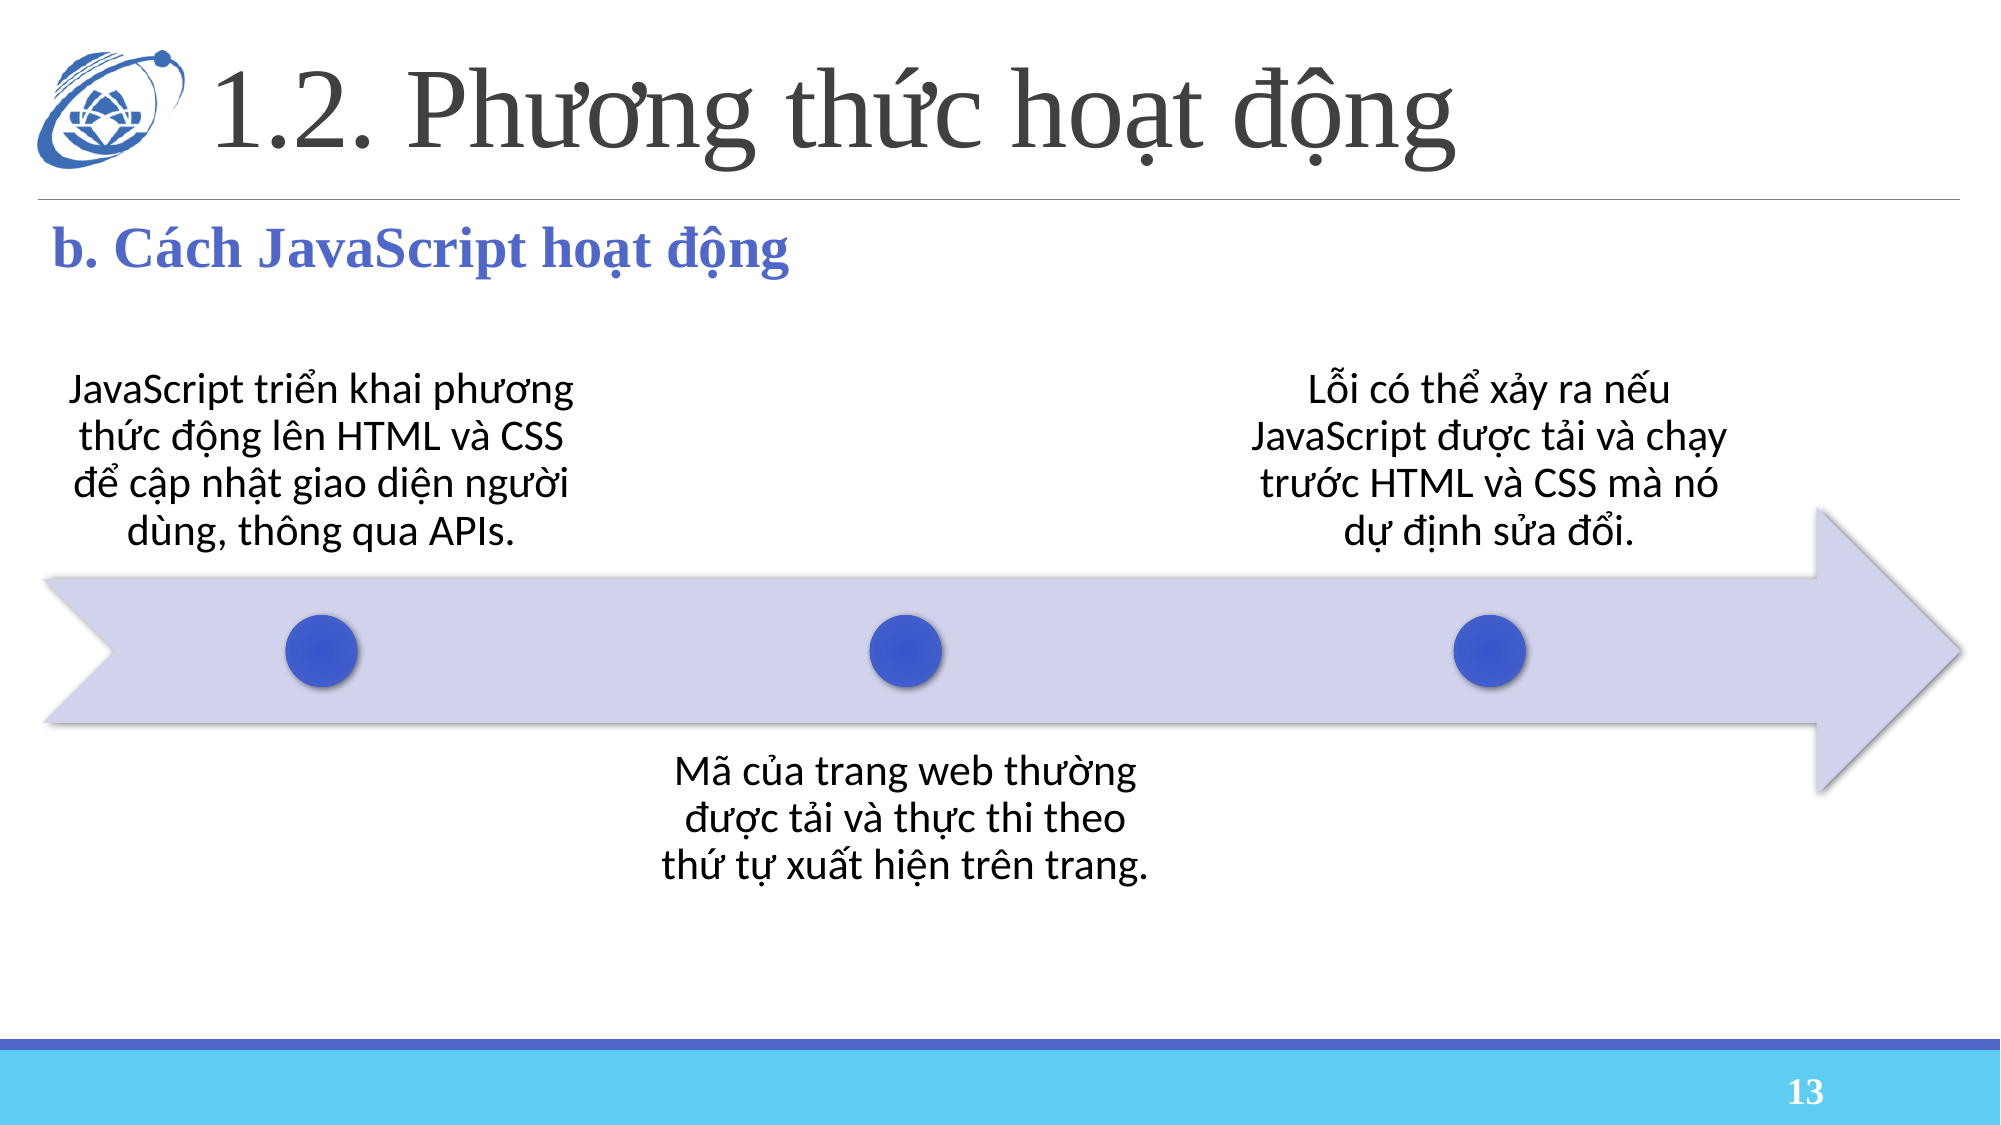

# 1.2. Phương thức hoạt động
b. Cách JavaScript hoạt động
JavaScript triển khai phương thức động lên HTML và CSS để cập nhật giao diện người dùng, thông qua APIs.
Mã của trang web thường được tải và thực thi theo thứ tự xuất hiện trên trang.
Lỗi có thể xảy ra nếu JavaScript được tải và chạy trước HTML và CSS mà nó dự định sửa đổi.
13